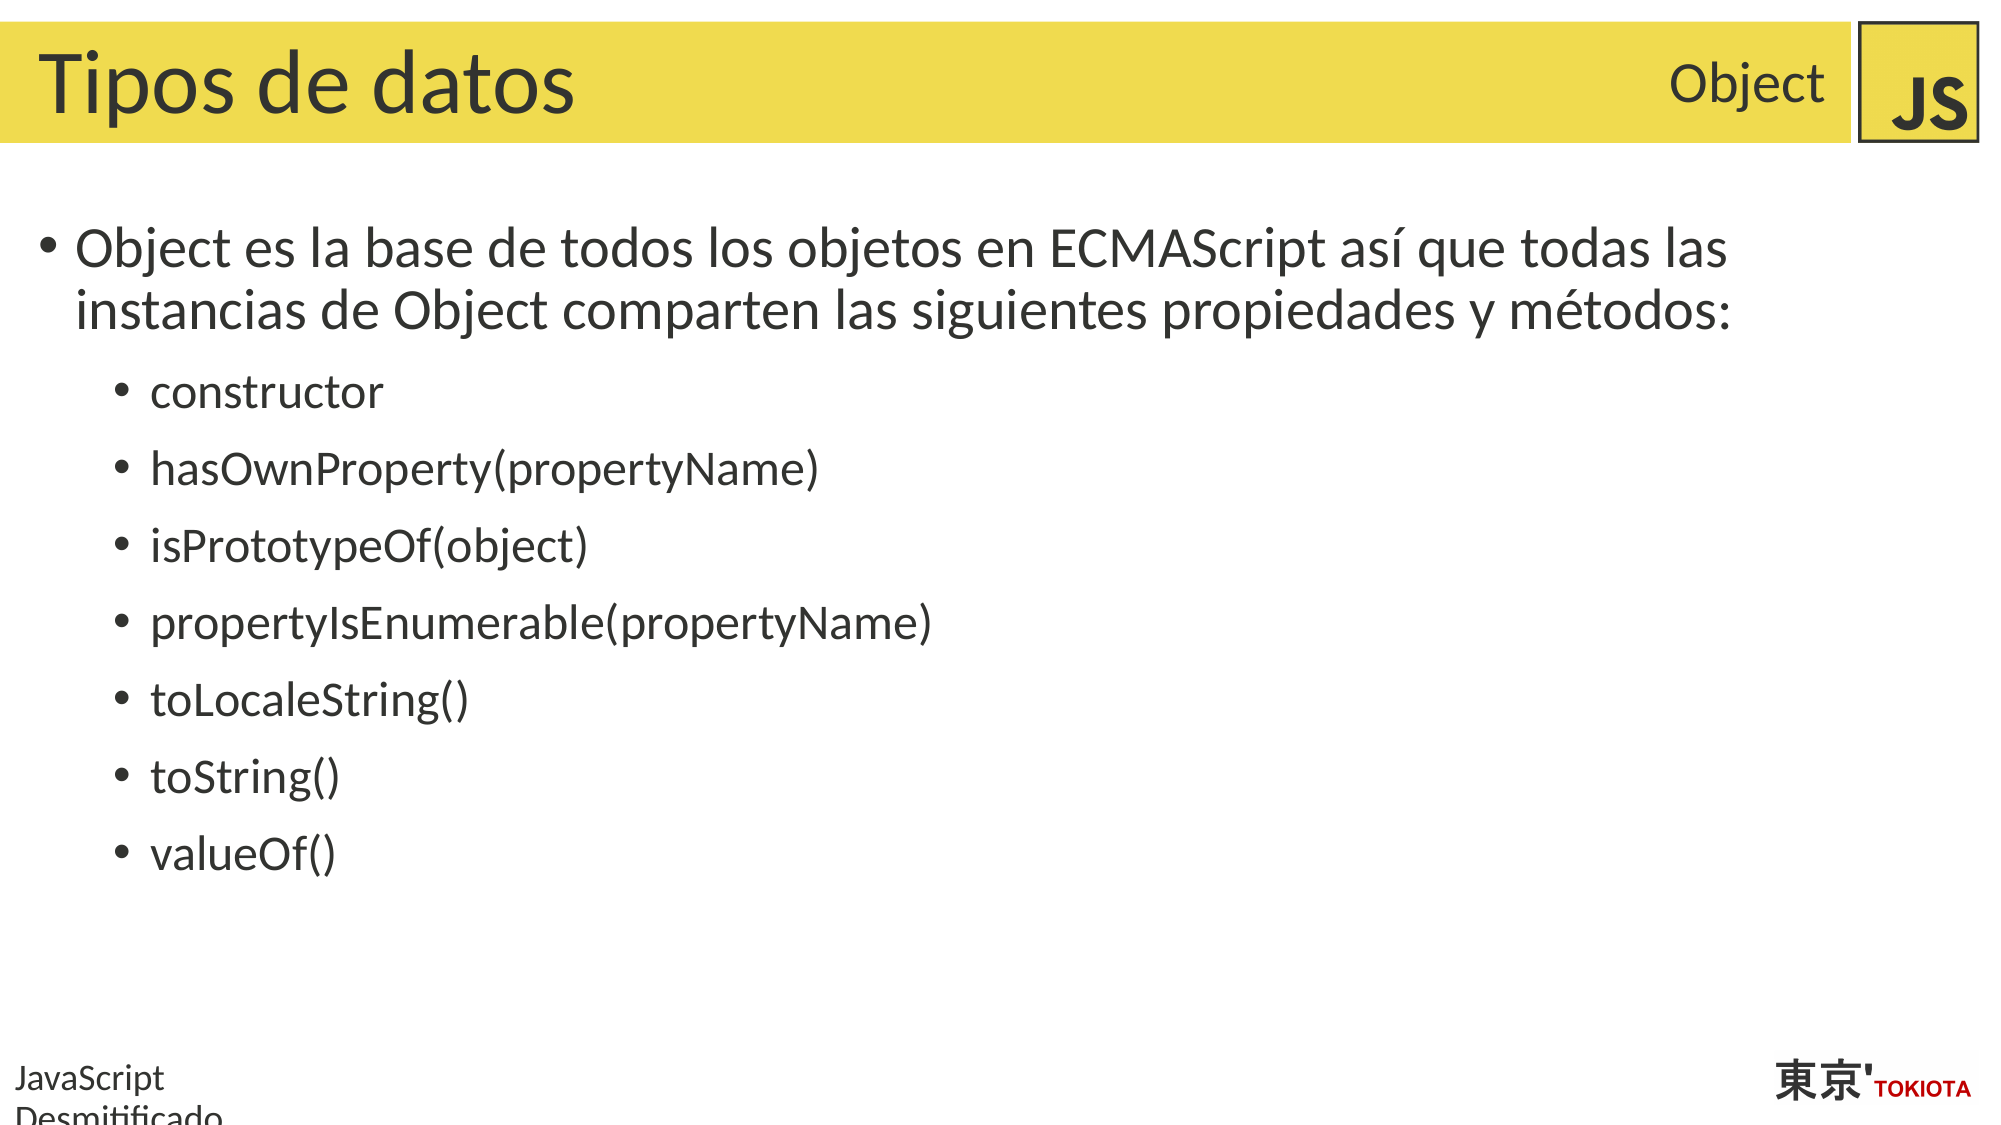

# Tipos de datos
Object
Object es la base de todos los objetos en ECMAScript así que todas las instancias de Object comparten las siguientes propiedades y métodos:
constructor
hasOwnProperty(propertyName)
isPrototypeOf(object)
propertyIsEnumerable(propertyName)
toLocaleString()
toString()
valueOf()